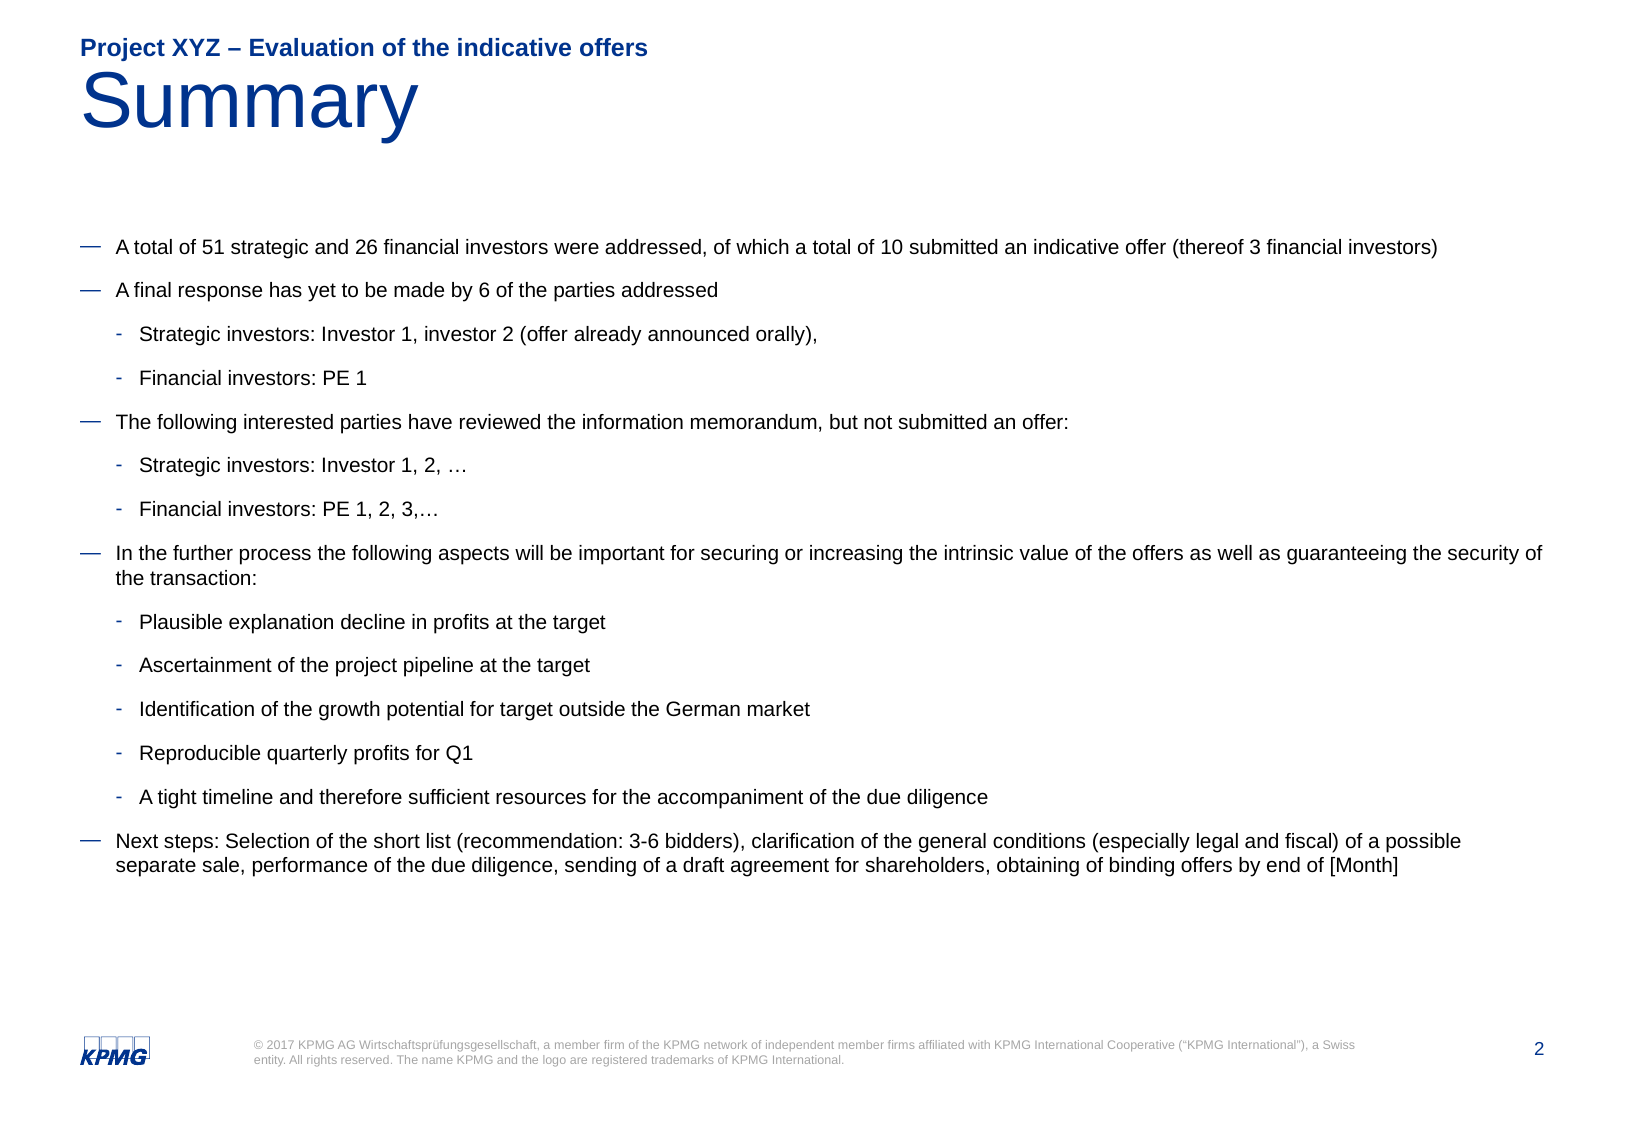

Project XYZ – Evaluation of the indicative offers
# Summary
A total of 51 strategic and 26 financial investors were addressed, of which a total of 10 submitted an indicative offer (thereof 3 financial investors)
A final response has yet to be made by 6 of the parties addressed
Strategic investors: Investor 1, investor 2 (offer already announced orally),
Financial investors: PE 1
The following interested parties have reviewed the information memorandum, but not submitted an offer:
Strategic investors: Investor 1, 2, …
Financial investors: PE 1, 2, 3,…
In the further process the following aspects will be important for securing or increasing the intrinsic value of the offers as well as guaranteeing the security of the transaction:
Plausible explanation decline in profits at the target
Ascertainment of the project pipeline at the target
Identification of the growth potential for target outside the German market
Reproducible quarterly profits for Q1
A tight timeline and therefore sufficient resources for the accompaniment of the due diligence
Next steps: Selection of the short list (recommendation: 3-6 bidders), clarification of the general conditions (especially legal and fiscal) of a possible separate sale, performance of the due diligence, sending of a draft agreement for shareholders, obtaining of binding offers by end of [Month]